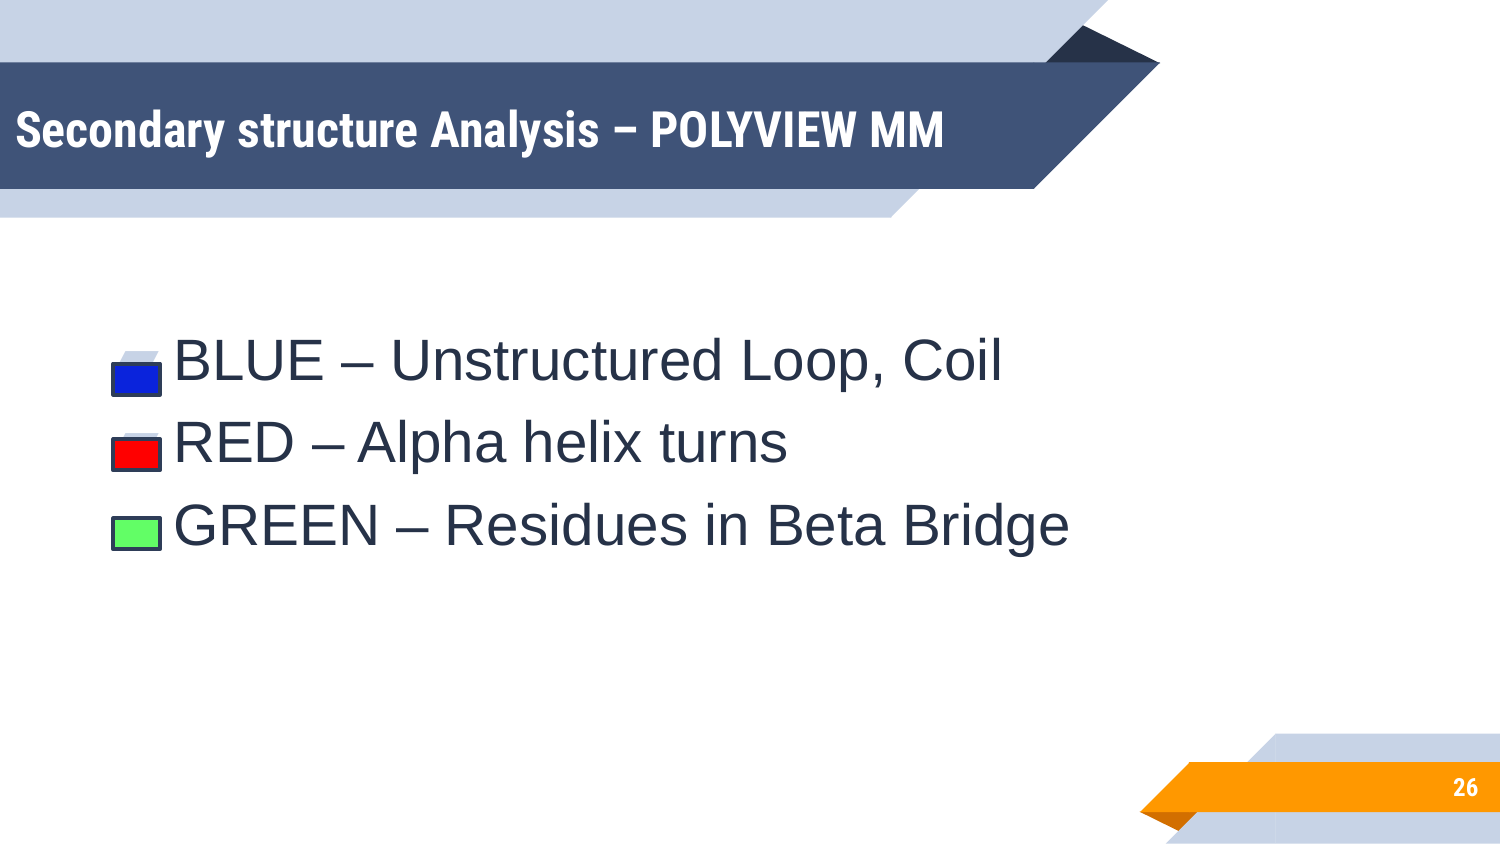

# Secondary structure Analysis – POLYVIEW MM
BLUE – Unstructured Loop, Coil
RED – Alpha helix turns
GREEN – Residues in Beta Bridge

26